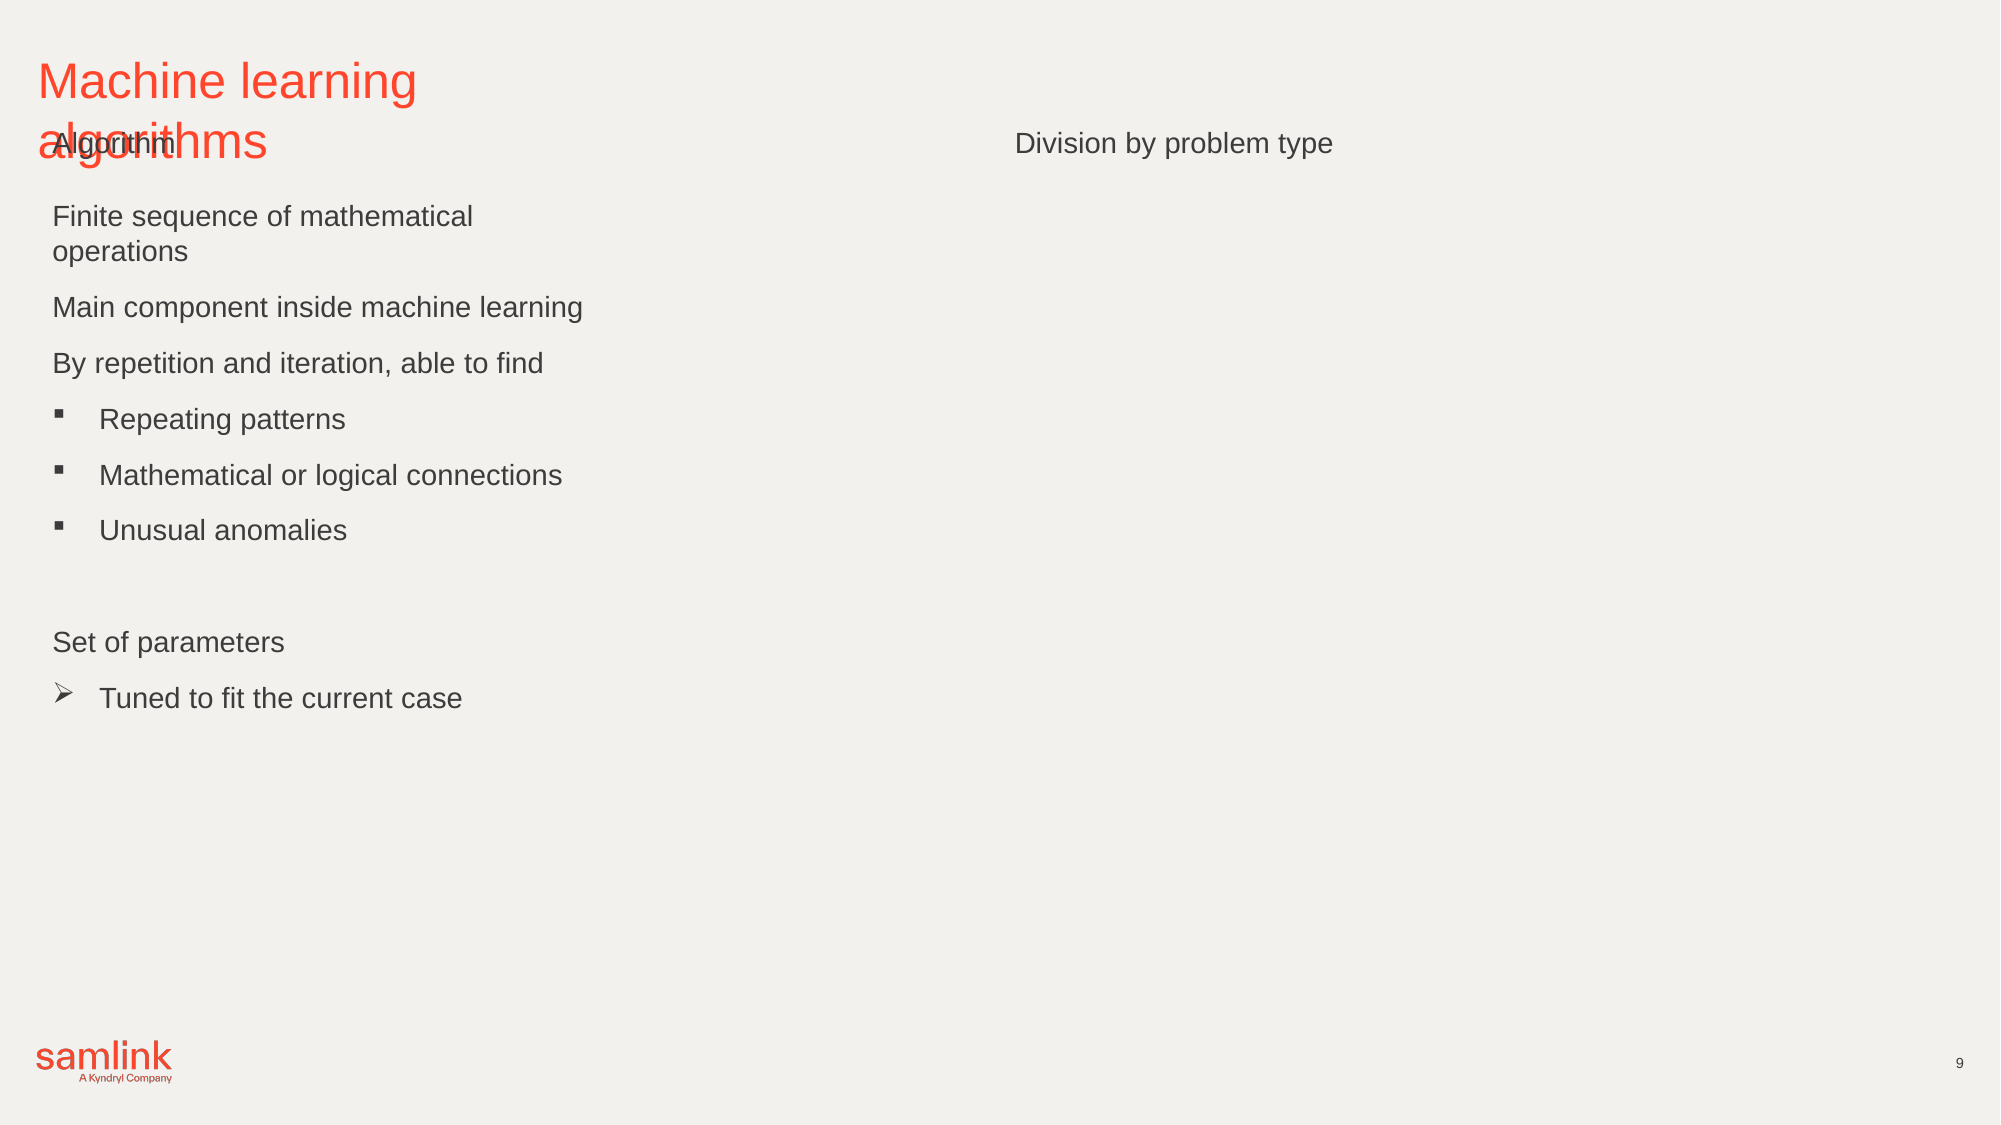

# Machine learning algorithms
Algorithm
Division by problem type
Finite sequence of mathematical operations
Main component inside machine learning
By repetition and iteration, able to find
Repeating patterns
Mathematical or logical connections
Unusual anomalies

Set of parameters
Tuned to fit the current case
9